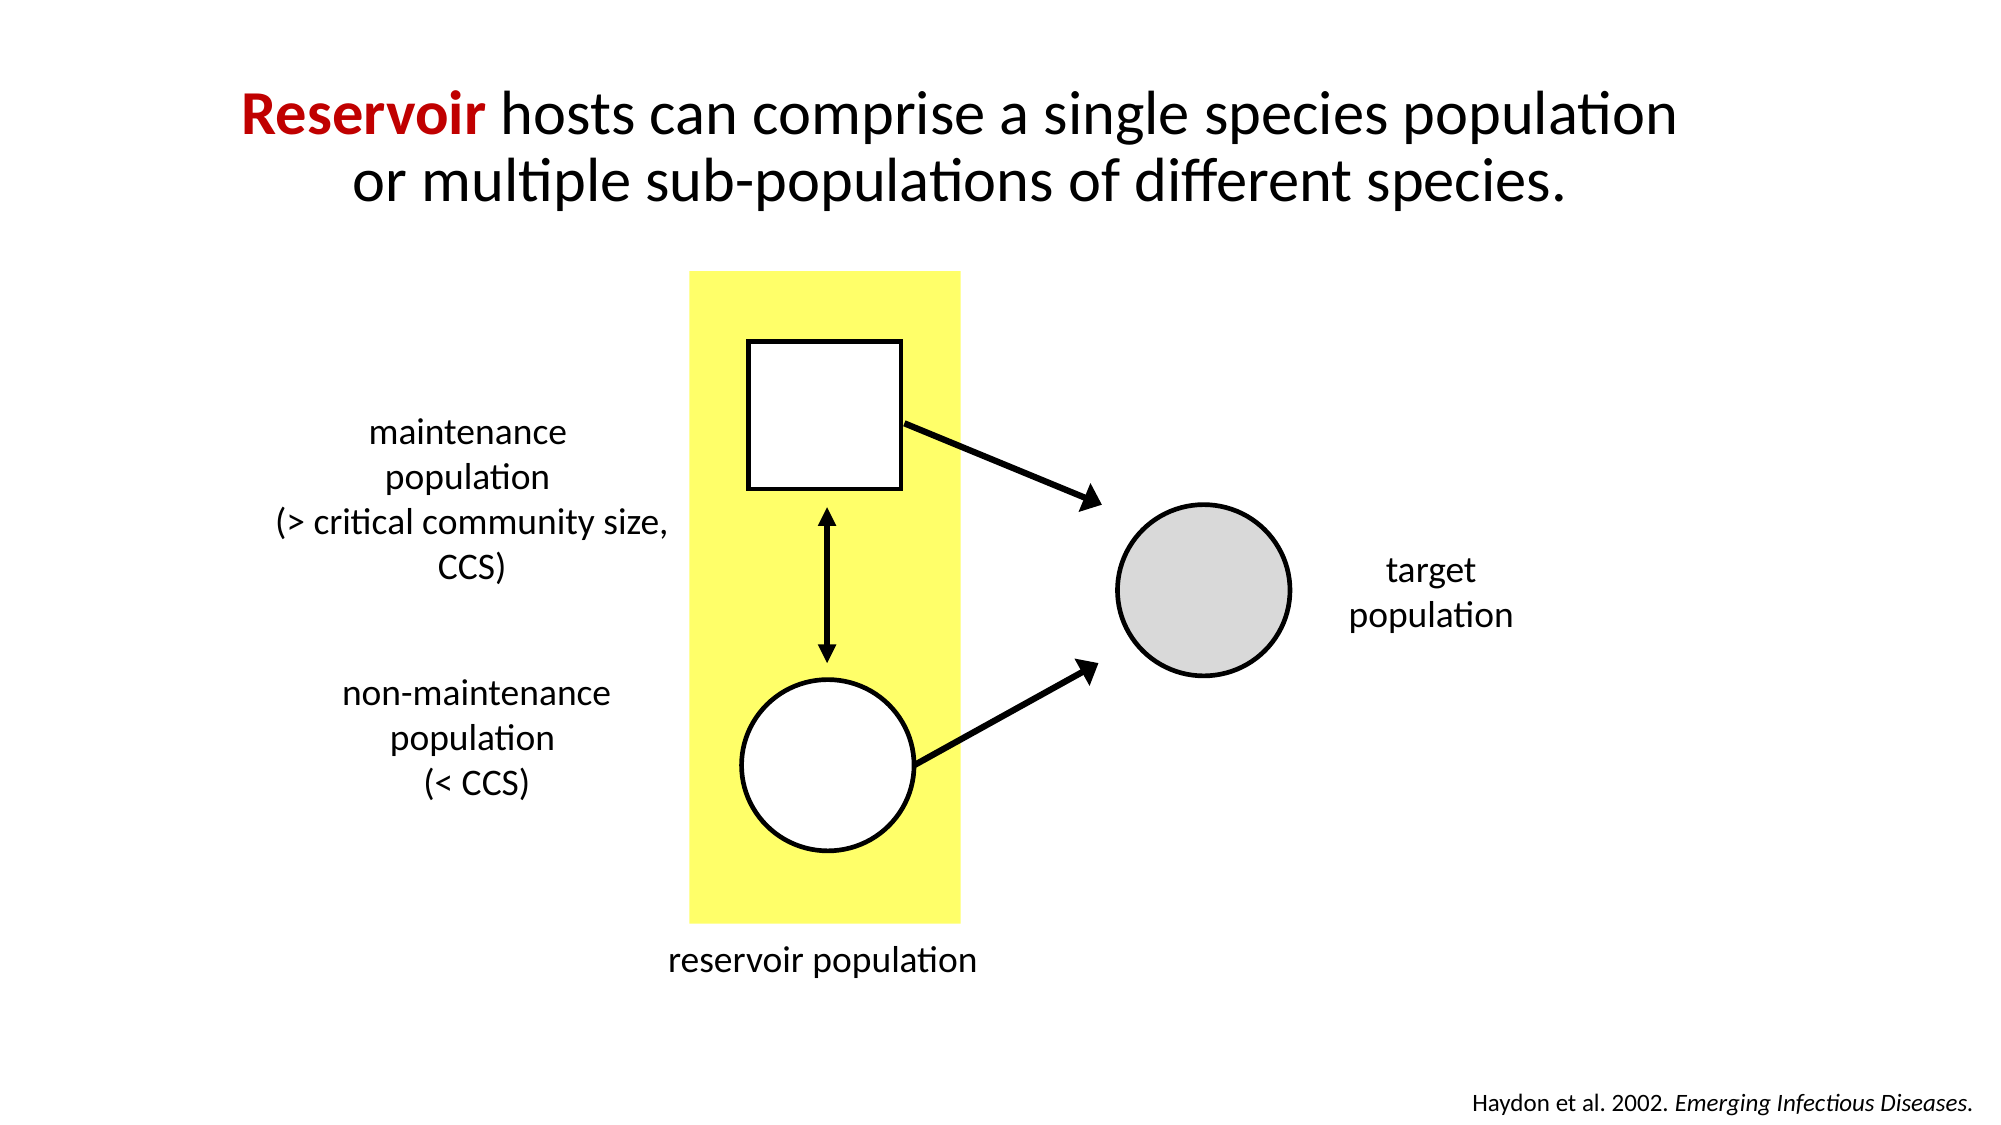

# Reservoir hosts can comprise a single species population or multiple sub-populations of different species.

maintenance
population
(> critical community size, CCS)

target population
non-maintenance population
(< CCS)

reservoir population
Haydon et al. 2002. Emerging Infectious Diseases.